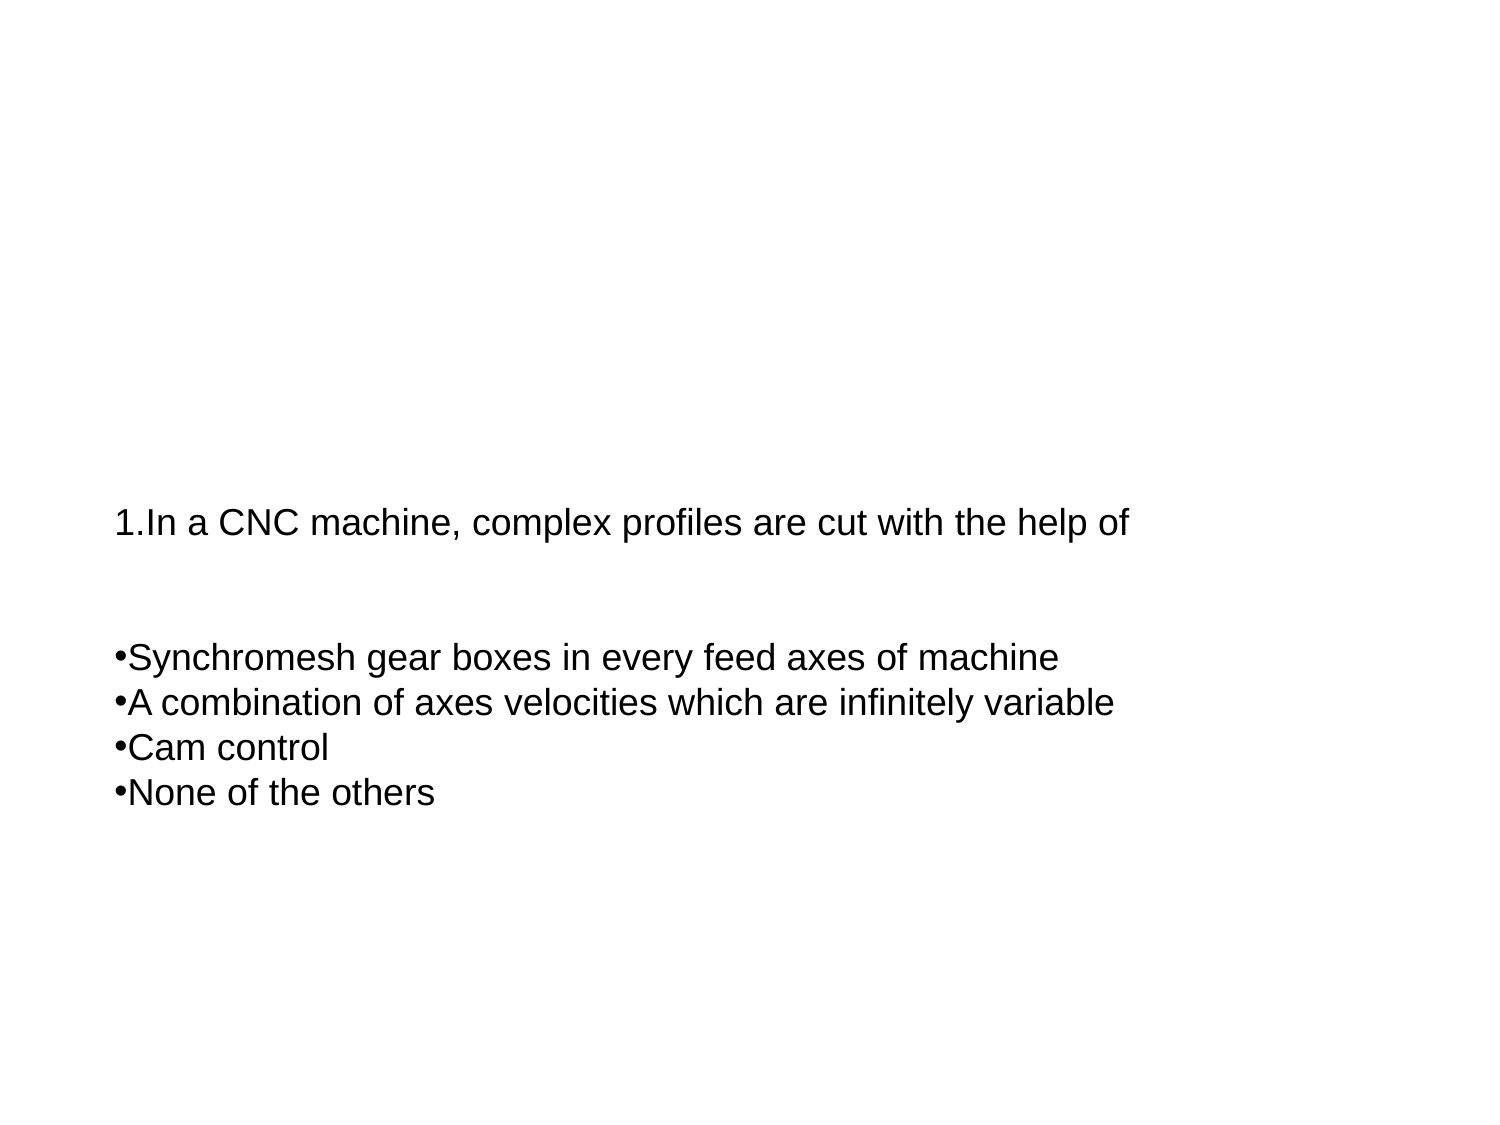

#

In a CNC machine, complex profiles are cut with the help of

Synchromesh gear boxes in every feed axes of machine
A combination of axes velocities which are infinitely variable
Cam control
None of the others